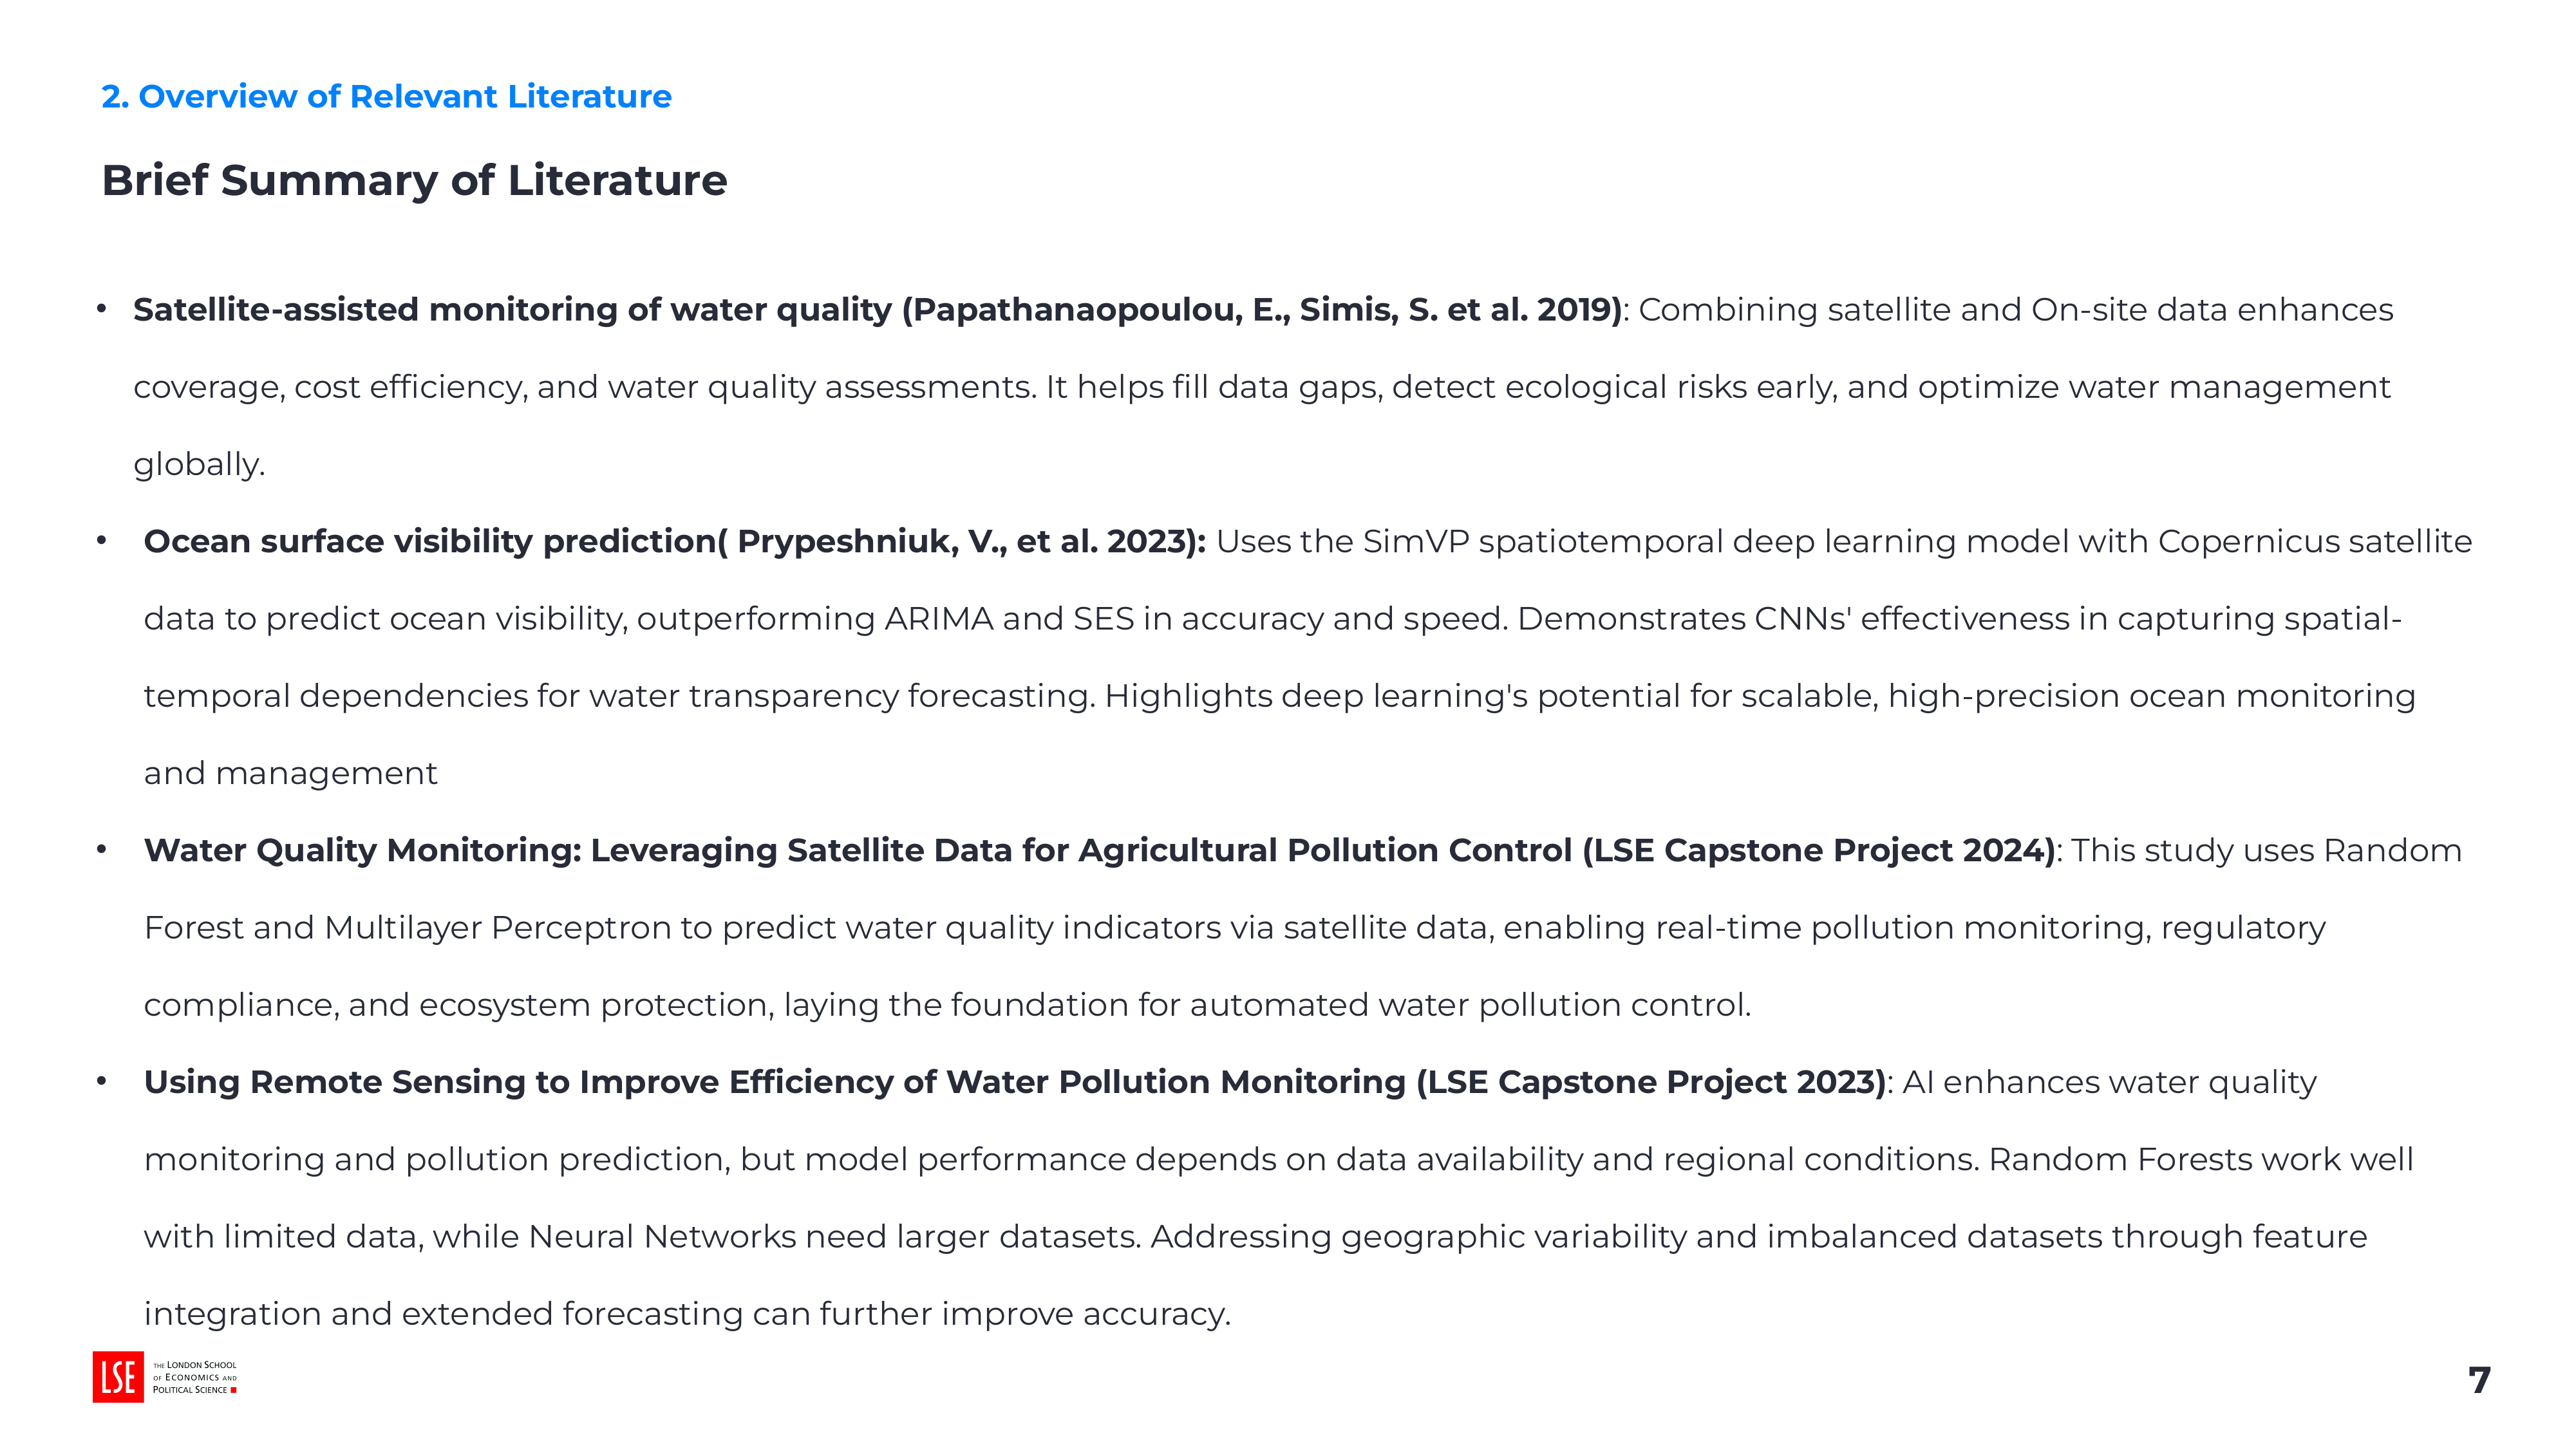

2. Overview of Relevant Literature
Brief Summary of Literature
Satellite-assisted monitoring of water quality (Papathanaopoulou, E., Simis, S. et al. 2019): Combining satellite and On-site data enhances coverage, cost efficiency, and water quality assessments. It helps fill data gaps, detect ecological risks early, and optimize water management globally.
Ocean surface visibility prediction( Prypeshniuk, V., et al. 2023): Uses the SimVP spatiotemporal deep learning model with Copernicus satellite data to predict ocean visibility, outperforming ARIMA and SES in accuracy and speed. Demonstrates CNNs' effectiveness in capturing spatial-temporal dependencies for water transparency forecasting. Highlights deep learning's potential for scalable, high-precision ocean monitoring and management
Water Quality Monitoring: Leveraging Satellite Data for Agricultural Pollution Control (LSE Capstone Project 2024): This study uses Random Forest and Multilayer Perceptron to predict water quality indicators via satellite data, enabling real-time pollution monitoring, regulatory compliance, and ecosystem protection, laying the foundation for automated water pollution control.
Using Remote Sensing to Improve Efficiency of Water Pollution Monitoring (LSE Capstone Project 2023): AI enhances water quality monitoring and pollution prediction, but model performance depends on data availability and regional conditions. Random Forests work well with limited data, while Neural Networks need larger datasets. Addressing geographic variability and imbalanced datasets through feature integration and extended forecasting can further improve accuracy.